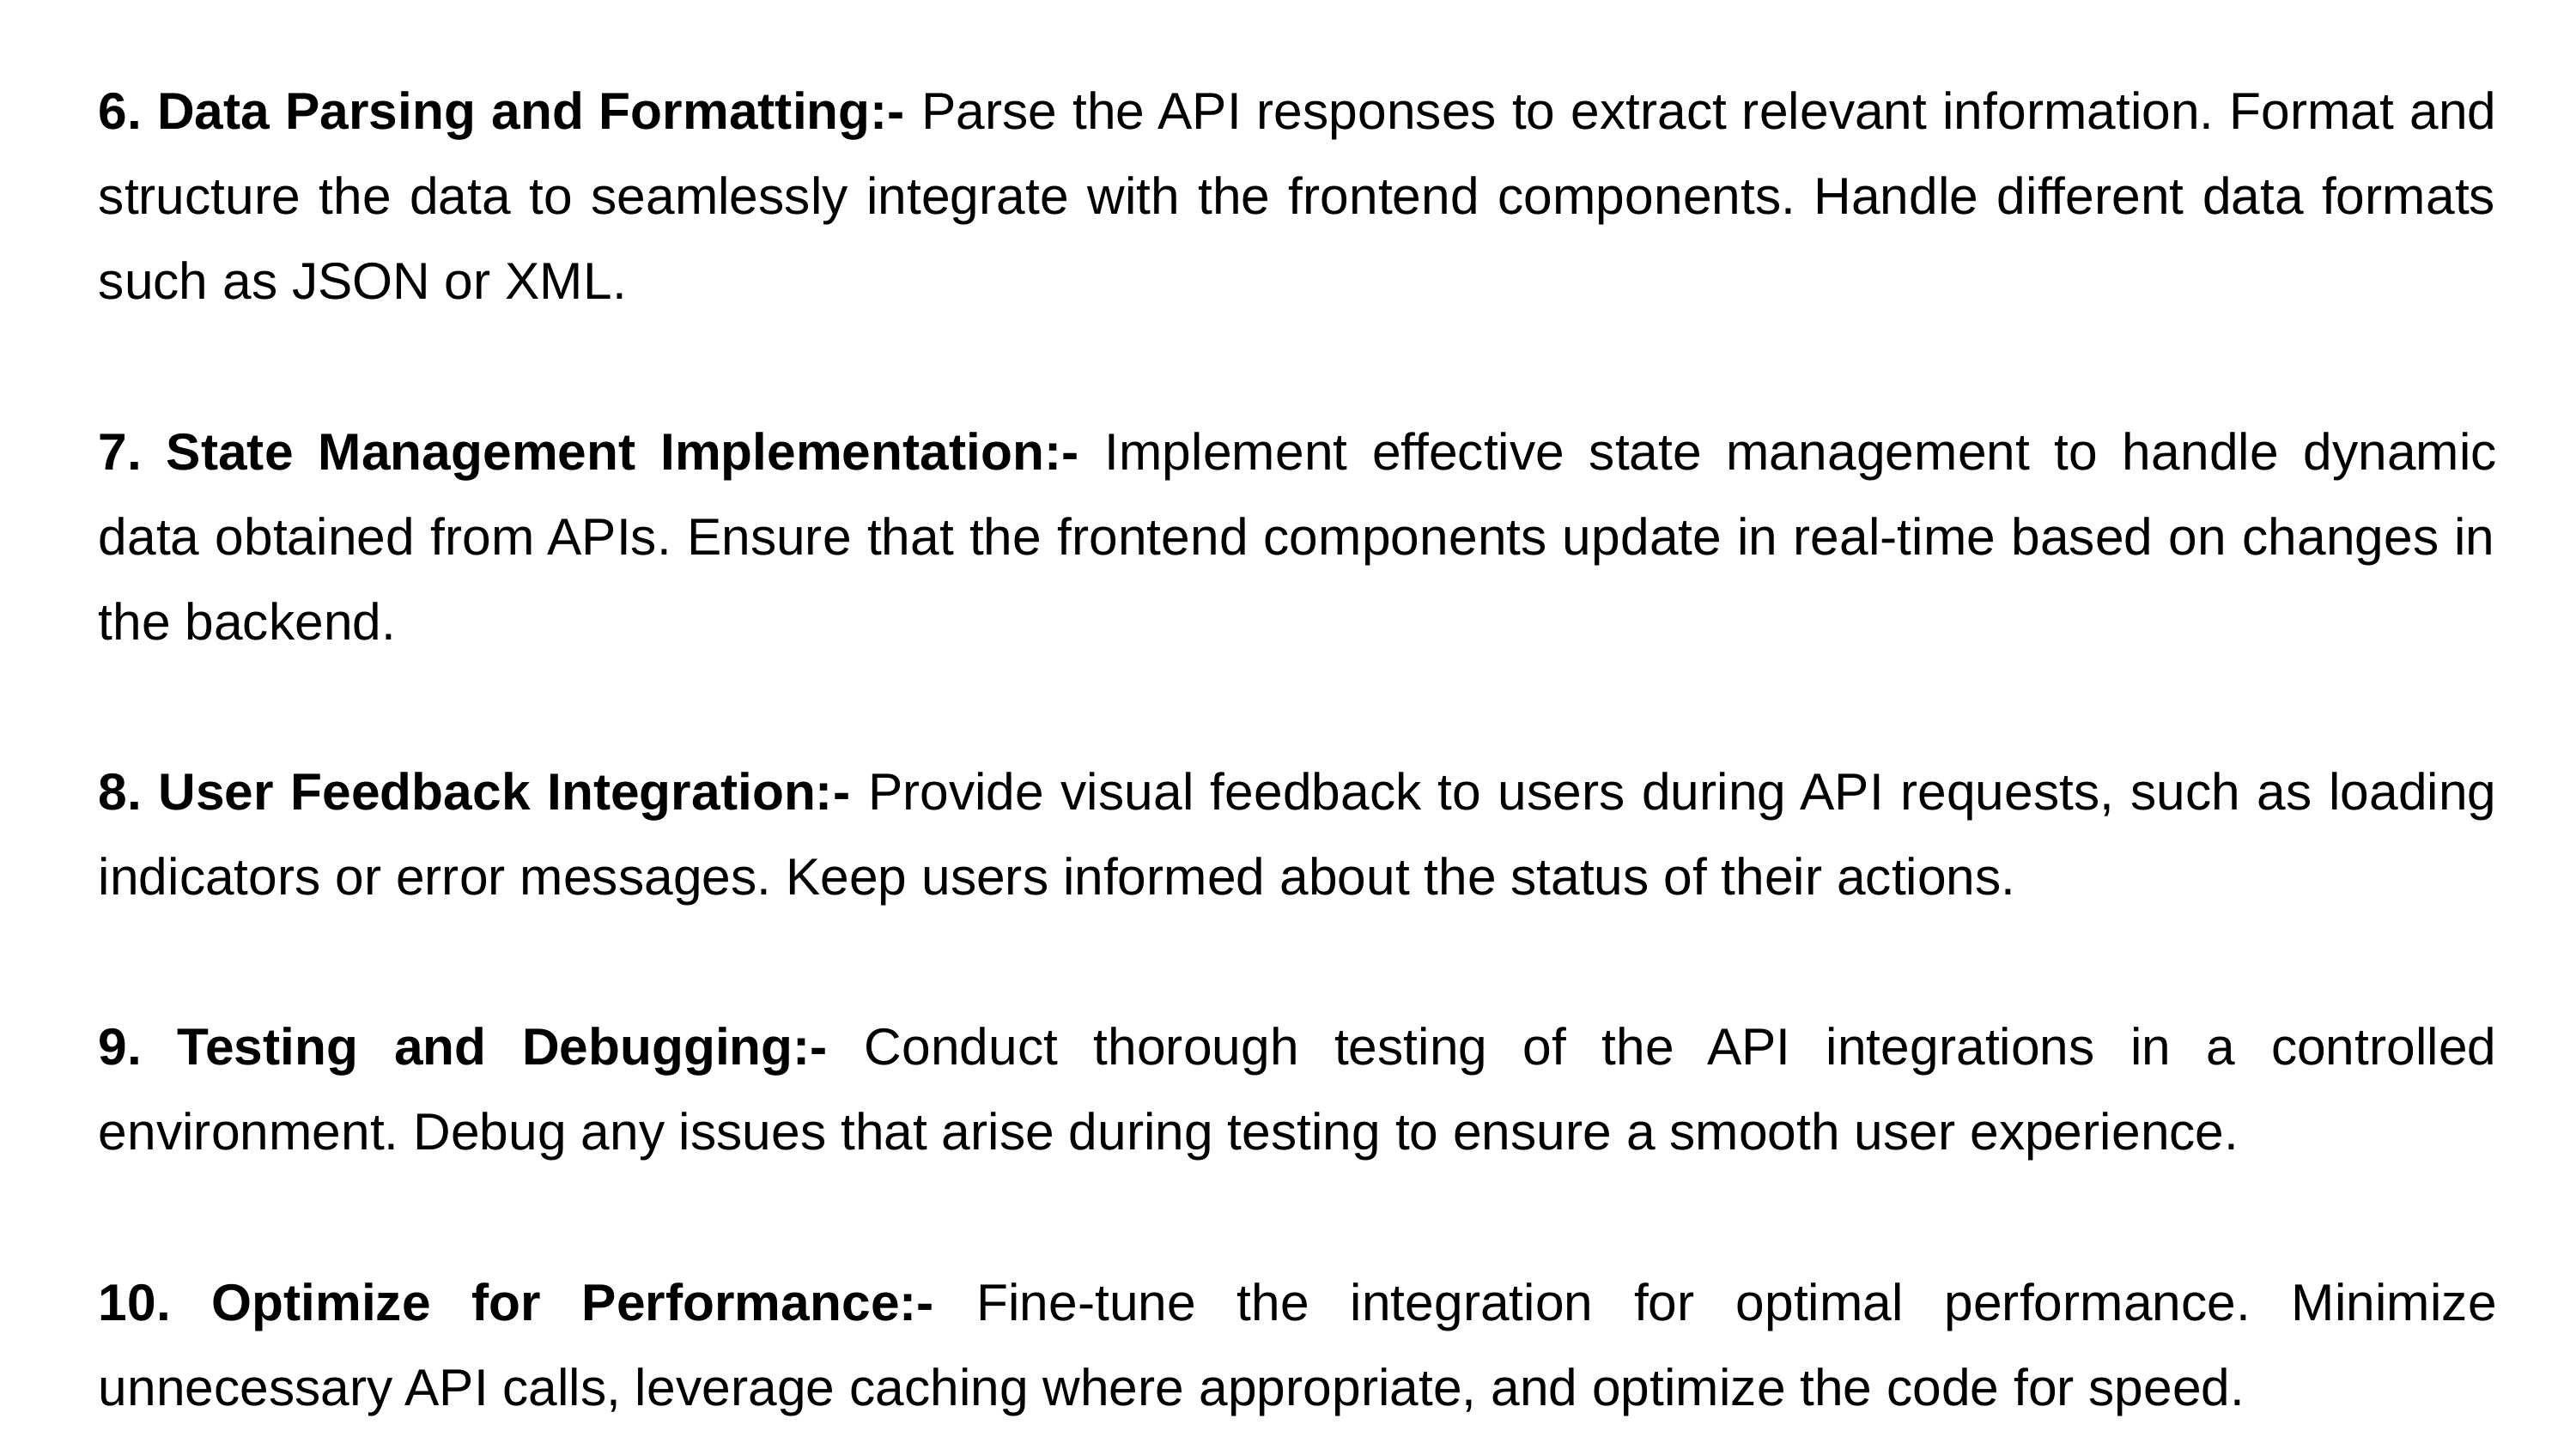

6. Data Parsing and Formatting:- Parse the API responses to extract relevant information. Format and structure the data to seamlessly integrate with the frontend components. Handle different data formats such as JSON or XML.

7. State Management Implementation:- Implement effective state management to handle dynamic data obtained from APIs. Ensure that the frontend components update in real-time based on changes in the backend.

8. User Feedback Integration:- Provide visual feedback to users during API requests, such as loading indicators or error messages. Keep users informed about the status of their actions.

9. Testing and Debugging:- Conduct thorough testing of the API integrations in a controlled environment. Debug any issues that arise during testing to ensure a smooth user experience.

10. Optimize for Performance:- Fine-tune the integration for optimal performance. Minimize unnecessary API calls, leverage caching where appropriate, and optimize the code for speed.